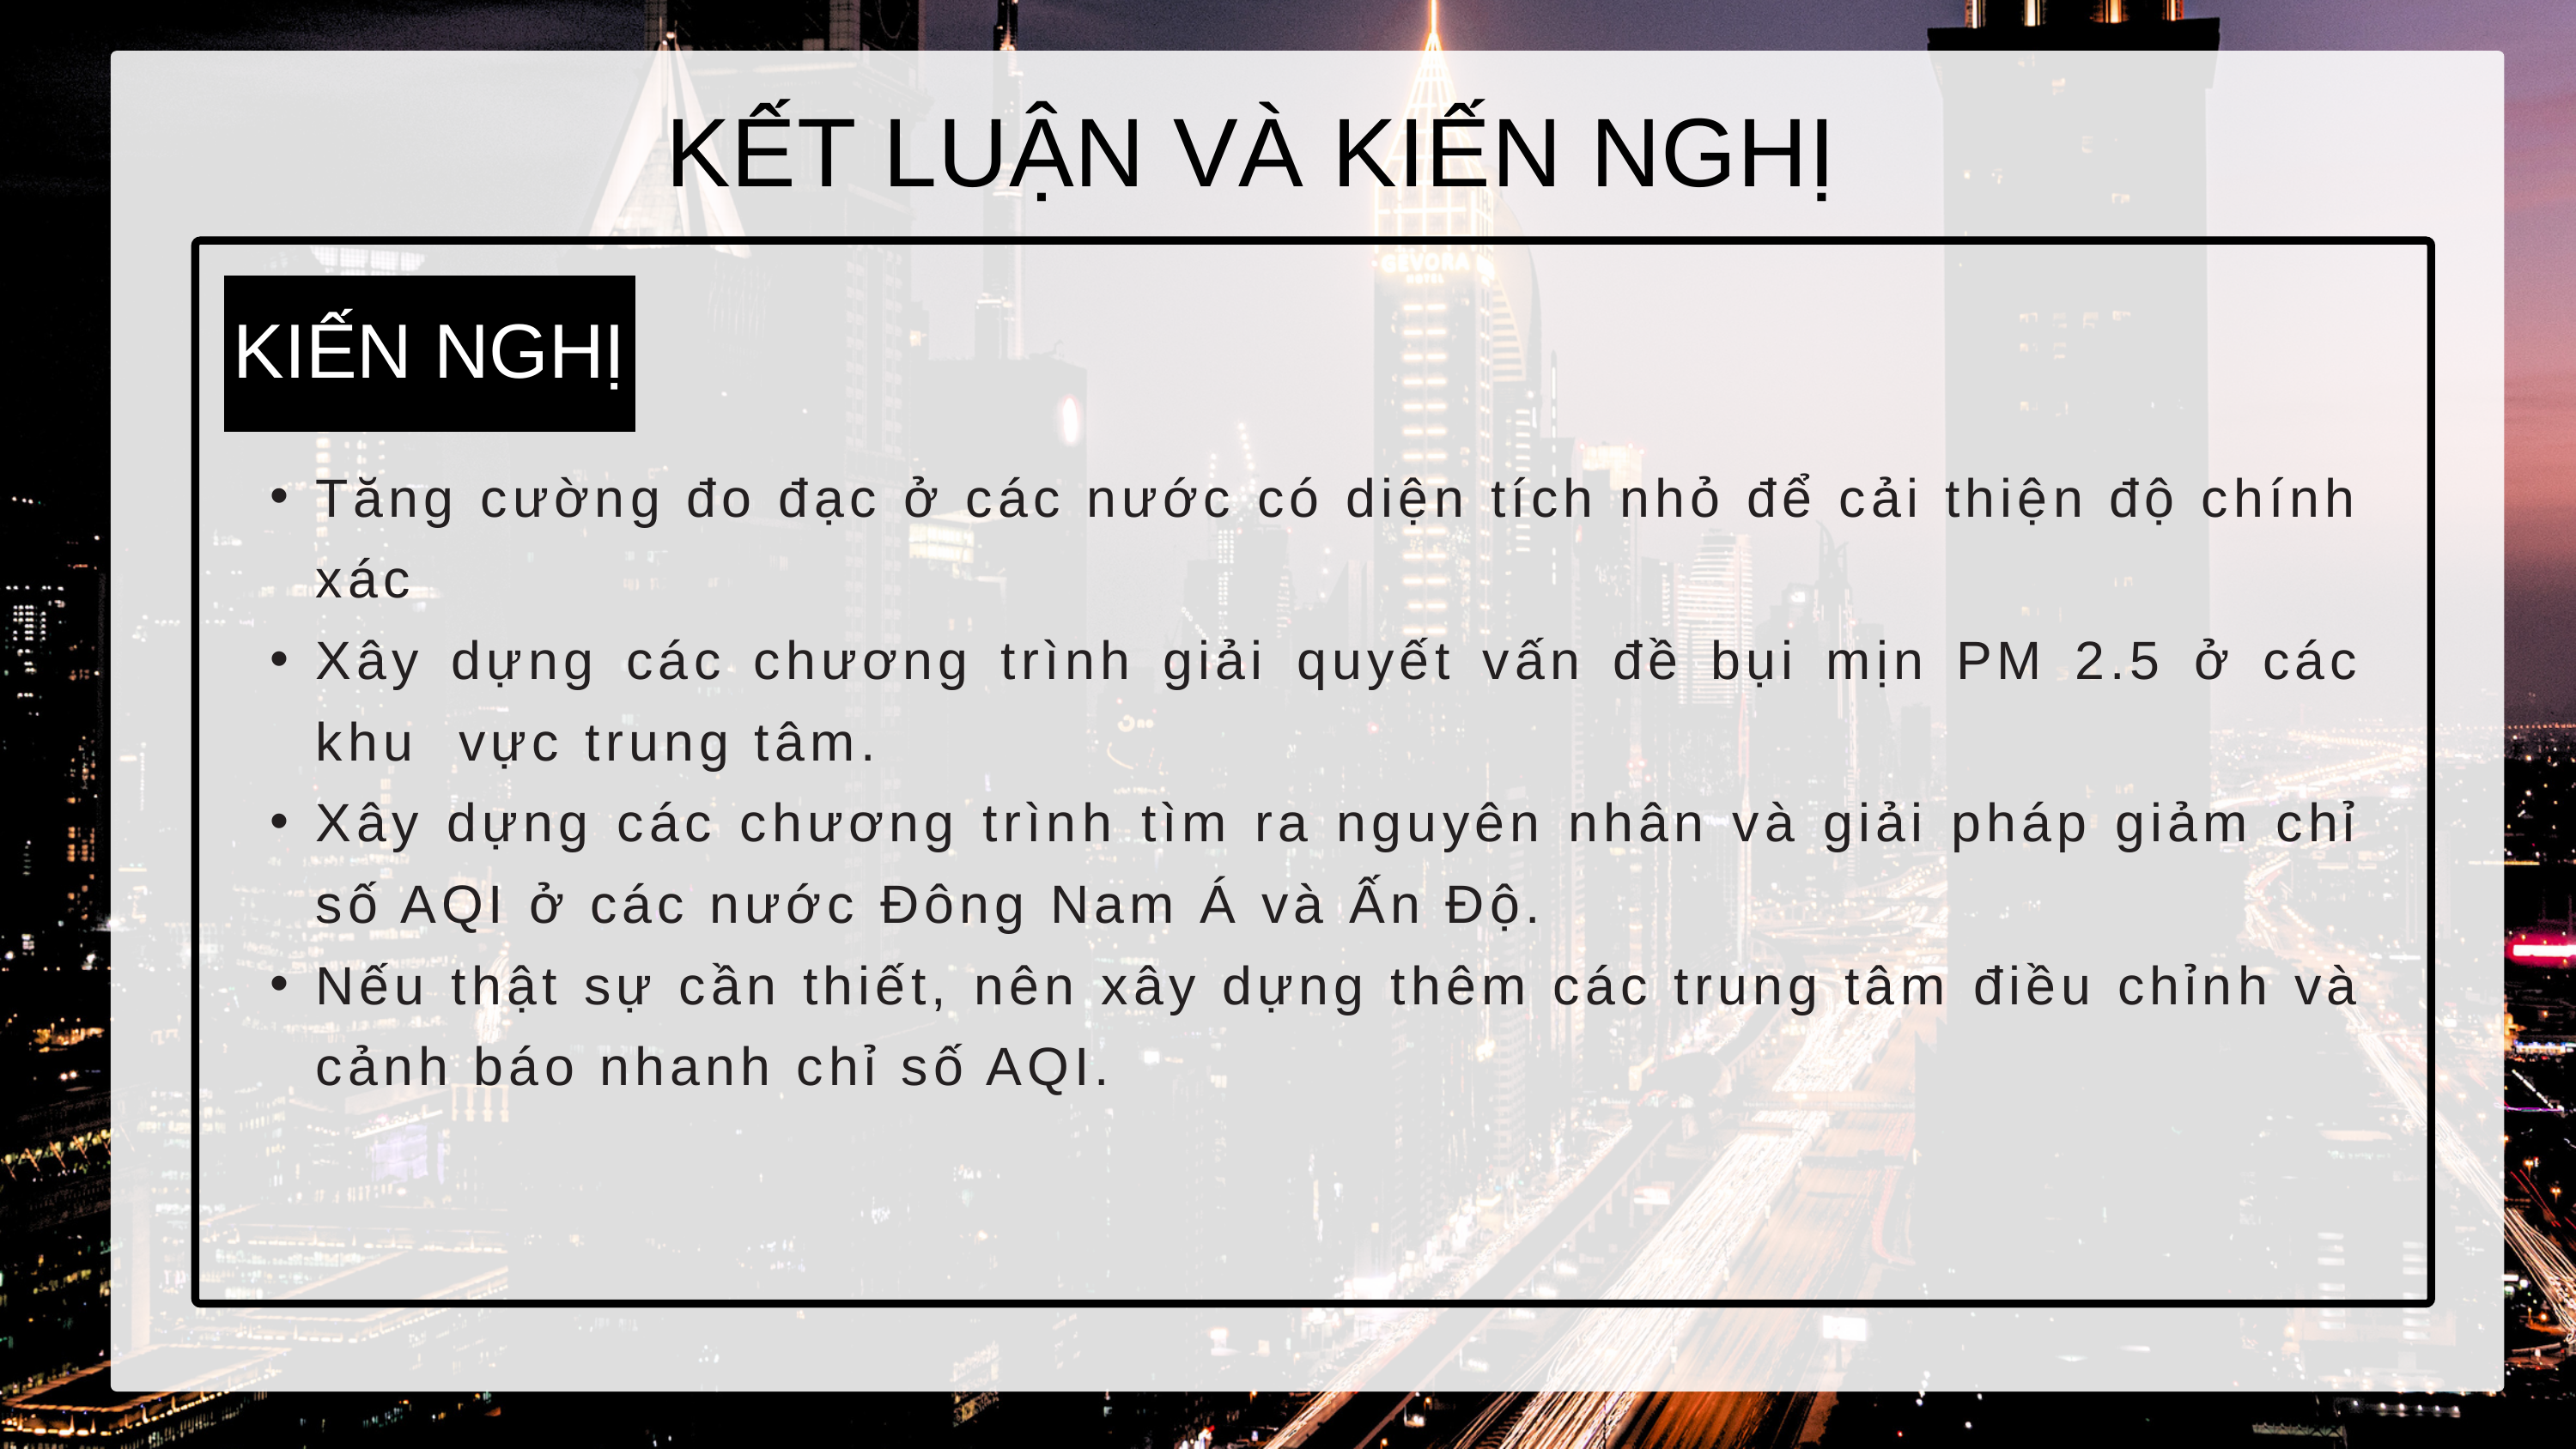

KẾT LUẬN VÀ KIẾN NGHỊ

KIẾN NGHỊ
Tăng cường đo đạc ở các nước có diện tích nhỏ để cải thiện độ chính xác
Xây dựng các chương trình giải quyết vấn đề bụi mịn PM 2.5 ở các khu  vực trung tâm.
Xây dựng các chương trình tìm ra nguyên nhân và giải pháp giảm chỉ số AQI ở các nước Đông Nam Á và Ấn Độ.
Nếu thật sự cần thiết, nên xây dựng thêm các trung tâm điều chỉnh và cảnh báo nhanh chỉ số AQI.